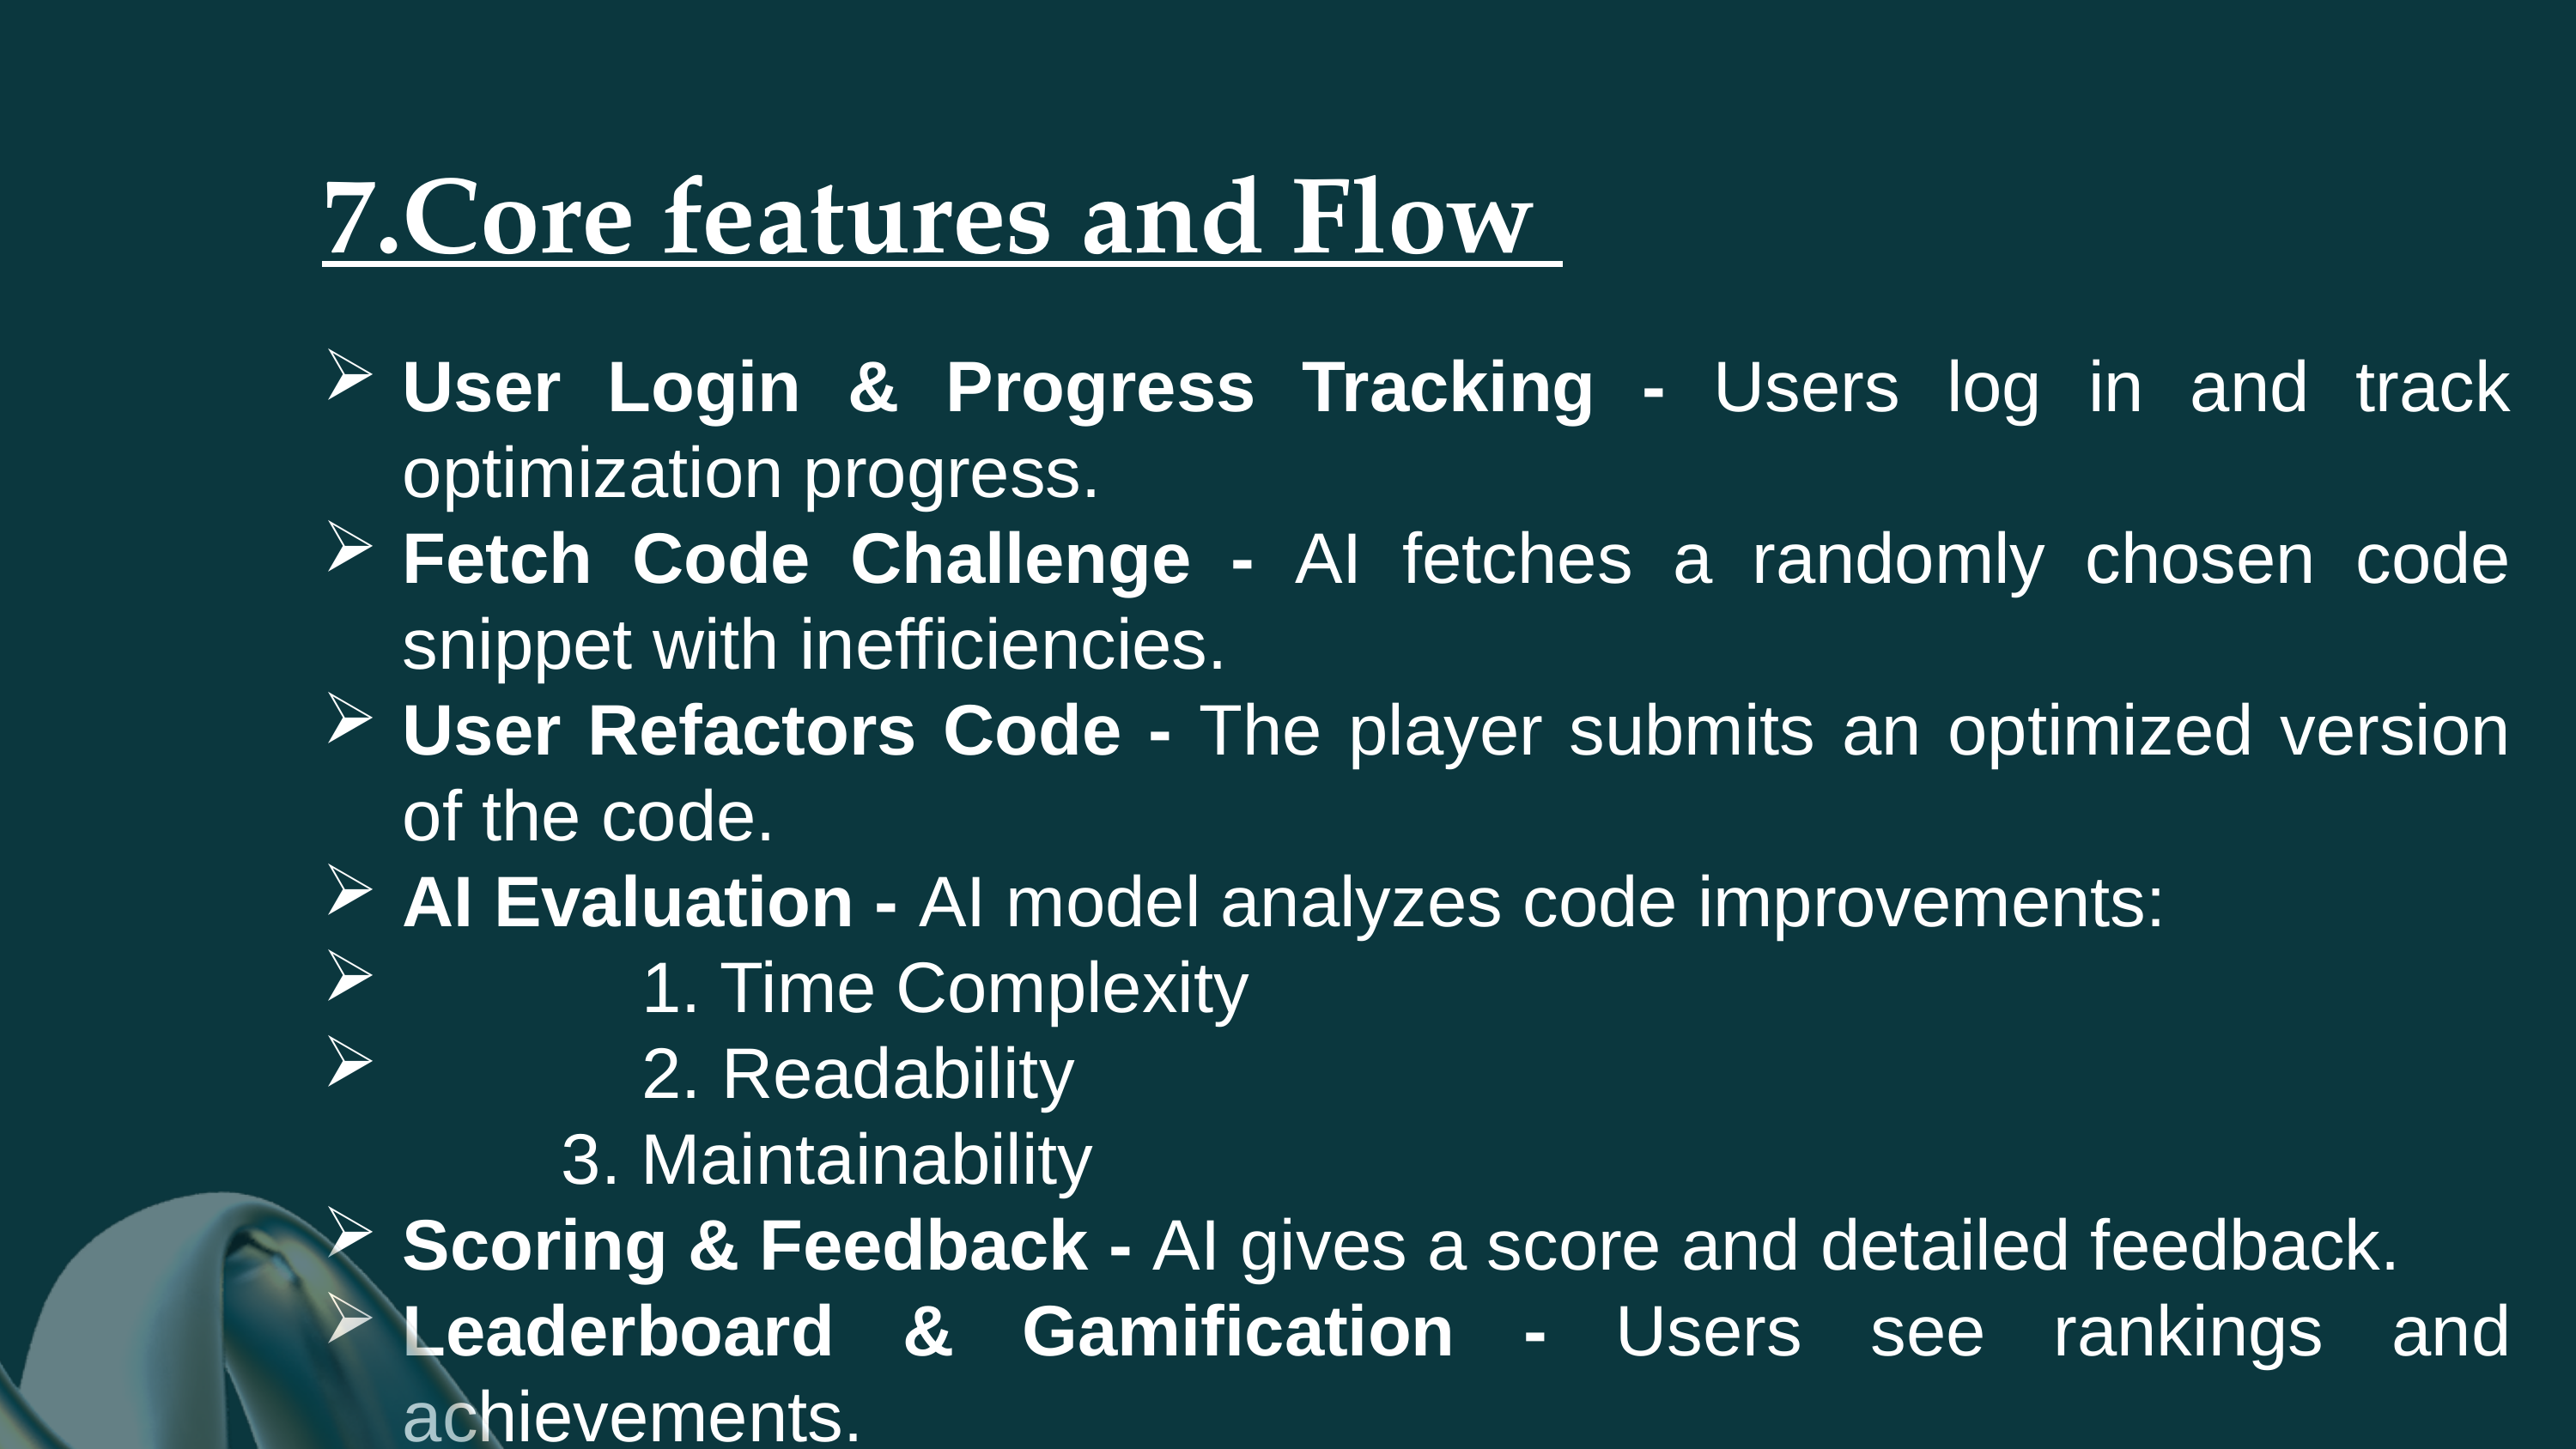

7.Core features and Flow

User Login & Progress Tracking - Users log in and track optimization progress.
Fetch Code Challenge - AI fetches a randomly chosen code snippet with inefficiencies.
User Refactors Code - The player submits an optimized version of the code.
AI Evaluation - AI model analyzes code improvements:
            1. Time Complexity
            2. Readability
            3. Maintainability
Scoring & Feedback - AI gives a score and detailed feedback.
Leaderboard & Gamification - Users see rankings and achievements.